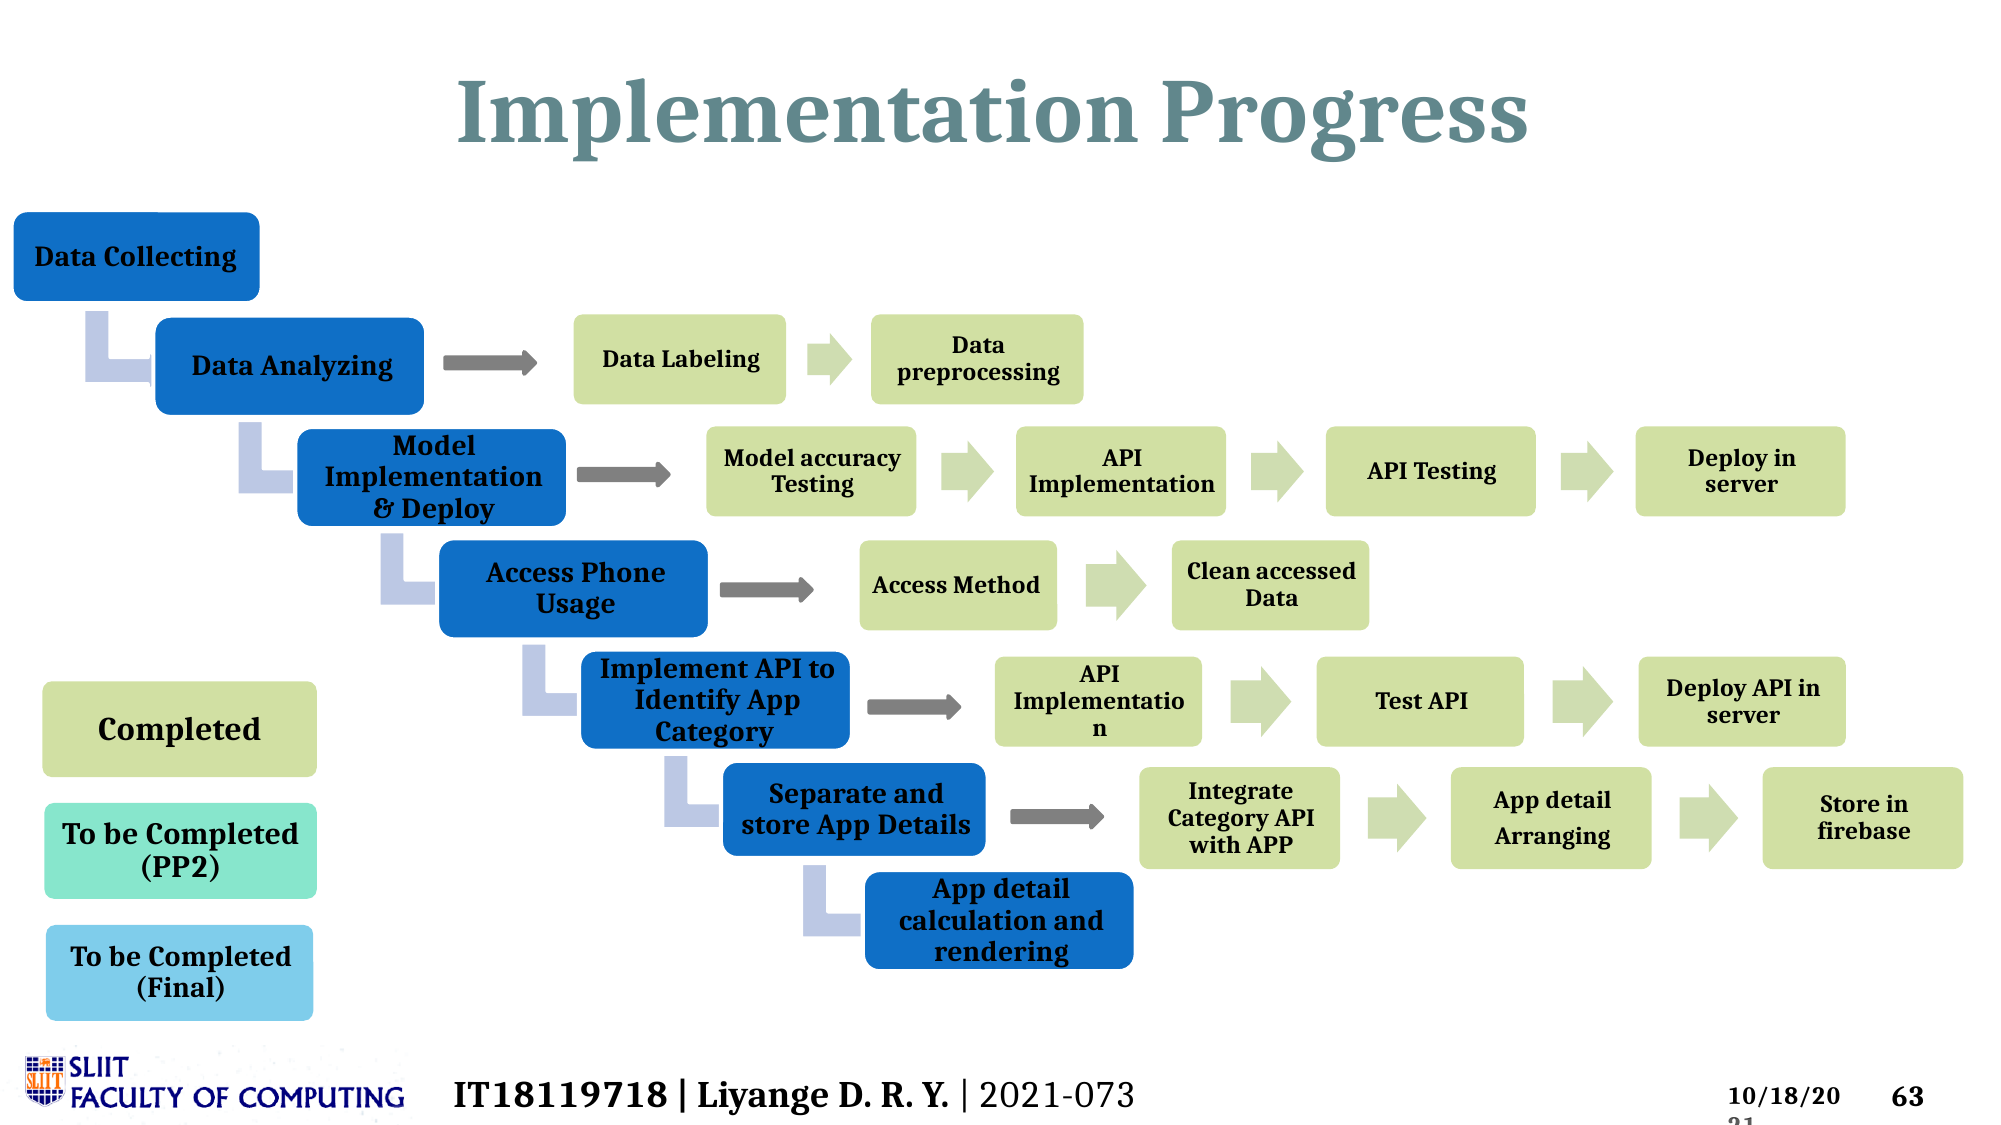

# Implementation Progress
Data Collecting
Data Analyzing
Model Implementation & Deploy
Access Phone Usage
Implement API to Identify App Category

Separate and store App Details
App detail calculation and rendering
Data Labeling

Data preprocessing

Model accuracy Testing

API Implementation

API Testing

Deploy in server

Access Method

Clean accessed Data

API Implementation

Test API

Deploy API in server

Completed

Integrate Category API with APP

App detail
Arranging

Store in firebase

To be Completed (PP2)

To be Completed (Final)
IT18119718 | Liyange D. R. Y. | 2021-073